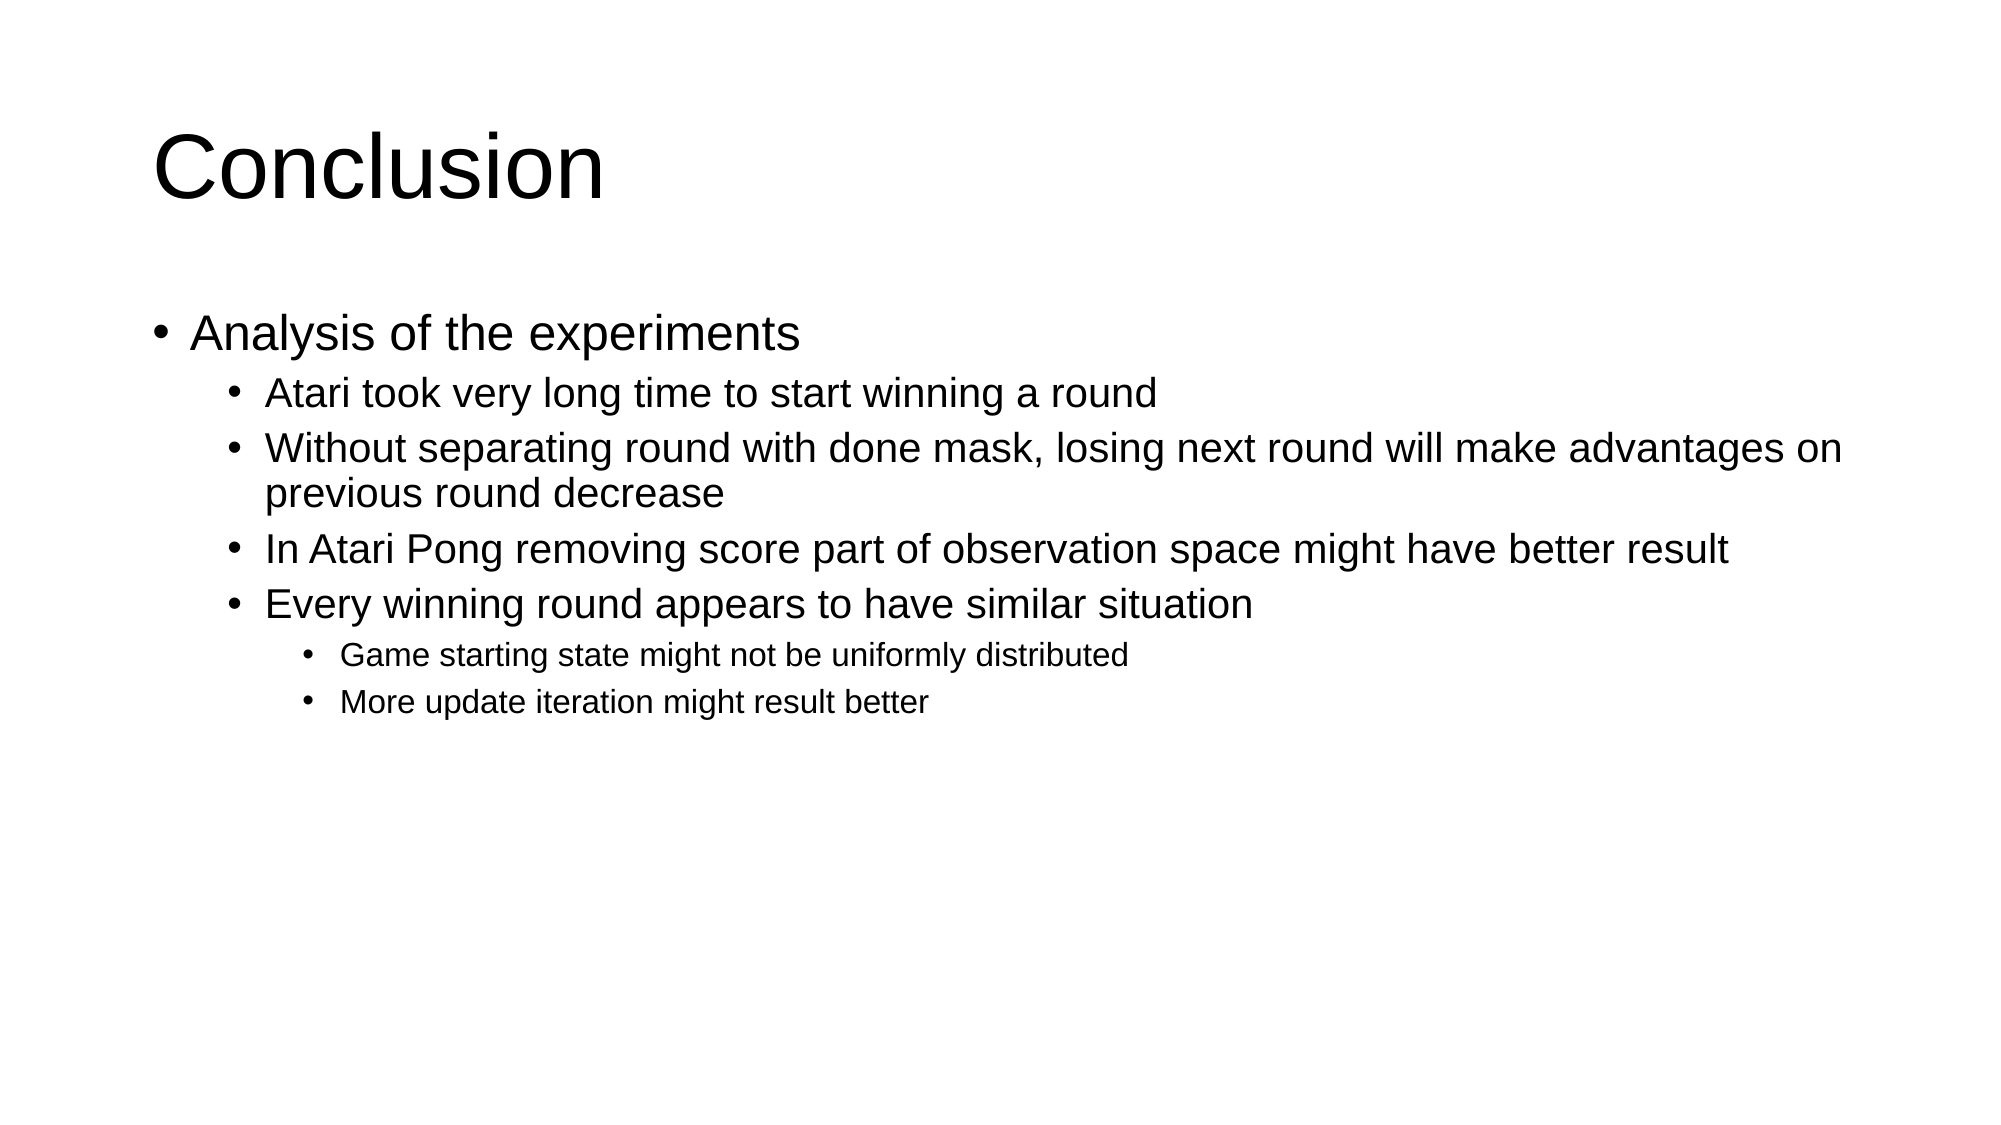

# Conclusion
Analysis of the experiments
Atari took very long time to start winning a round
Without separating round with done mask, losing next round will make advantages on previous round decrease
In Atari Pong removing score part of observation space might have better result
Every winning round appears to have similar situation
Game starting state might not be uniformly distributed
More update iteration might result better